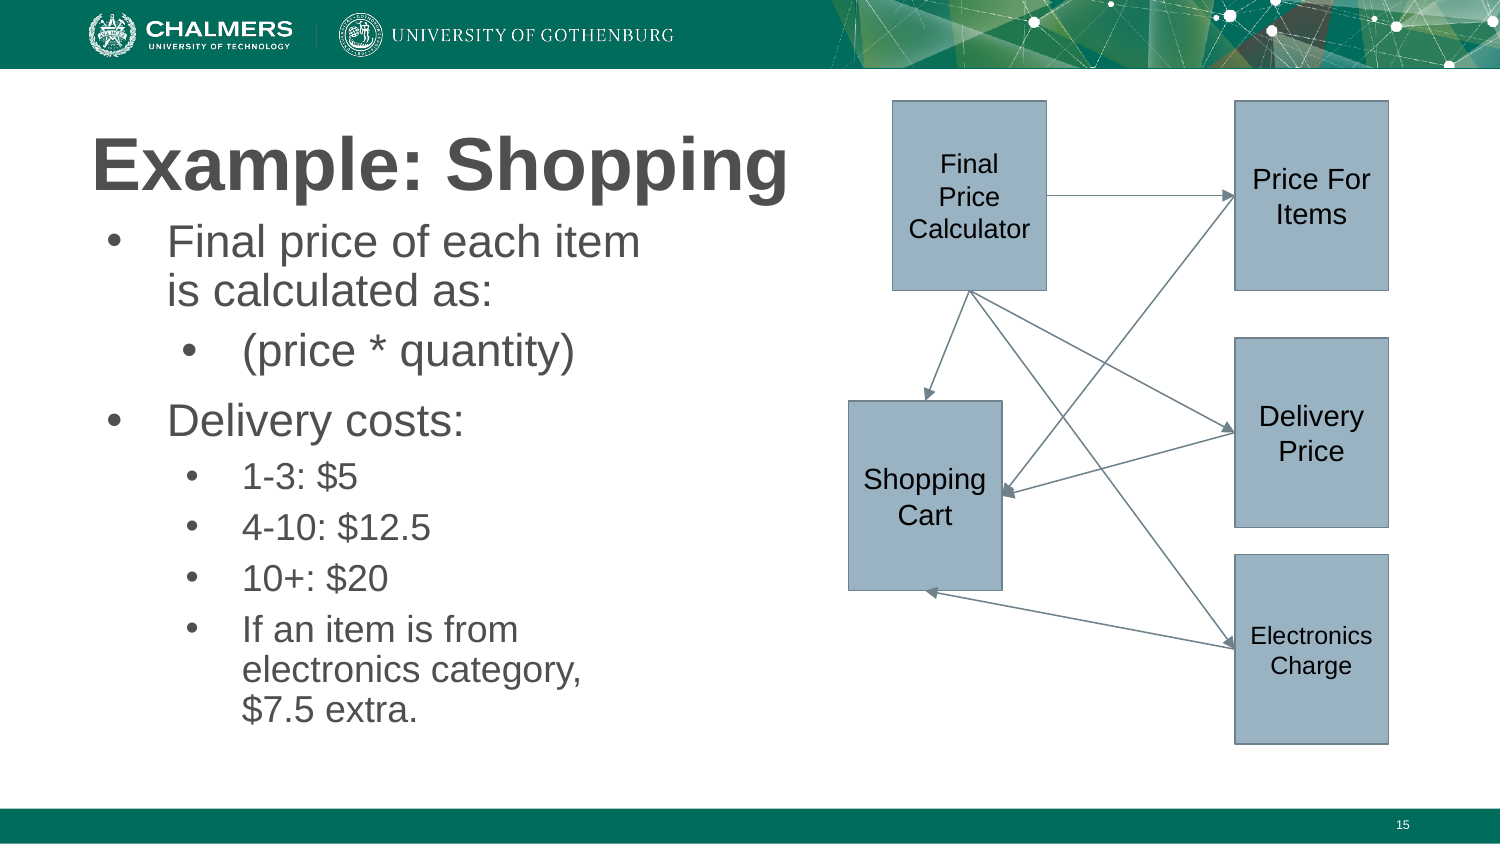

Price For Items
Final Price Calculator
# Example: Shopping
Final price of each item is calculated as:
(price * quantity)
Delivery costs:
1-3: $5
4-10: $12.5
10+: $20
If an item is from electronics category, $7.5 extra.
Delivery Price
Shopping Cart
Electronics Charge
15